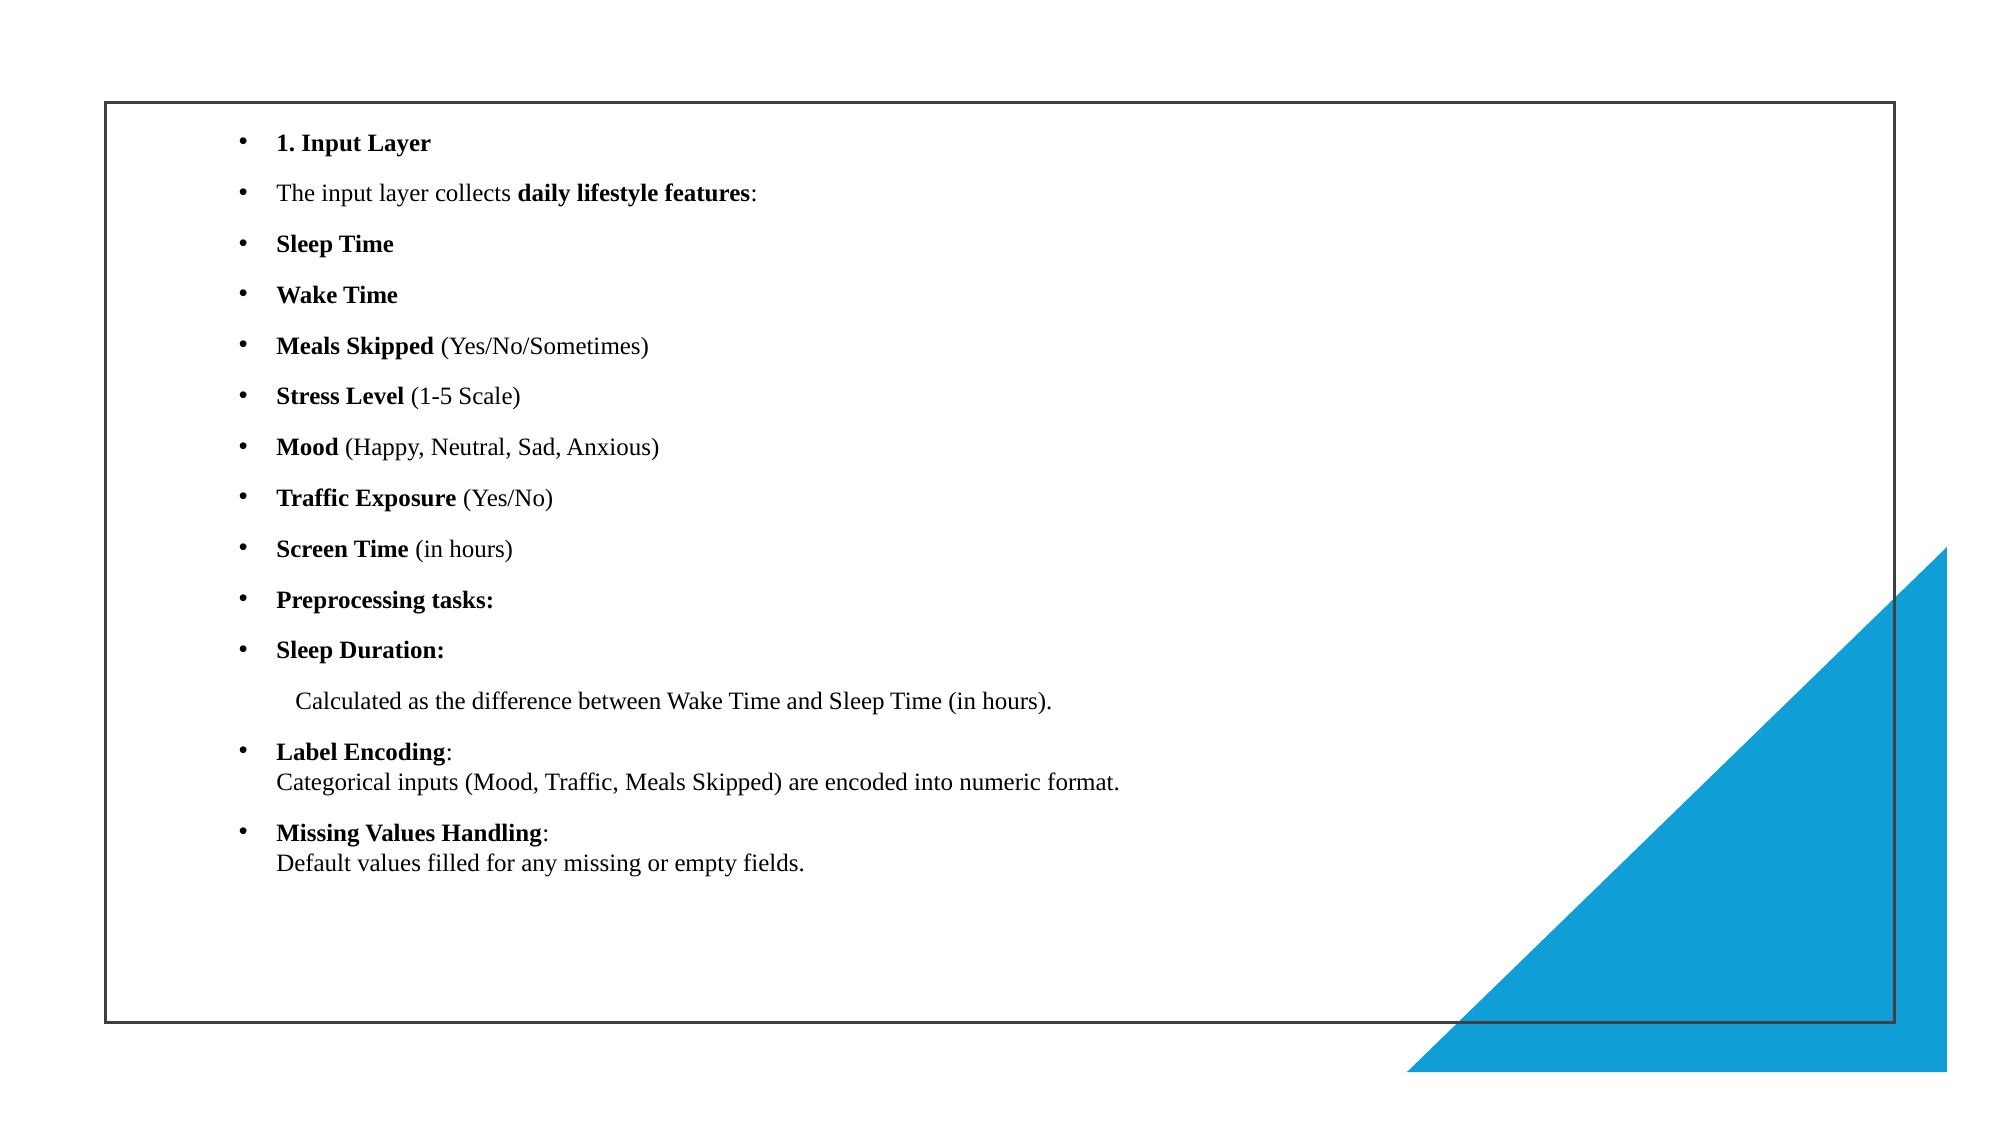

1. Input Layer
The input layer collects daily lifestyle features:
Sleep Time
Wake Time
Meals Skipped (Yes/No/Sometimes)
Stress Level (1-5 Scale)
Mood (Happy, Neutral, Sad, Anxious)
Traffic Exposure (Yes/No)
Screen Time (in hours)
Preprocessing tasks:
Sleep Duration:
         Calculated as the difference between Wake Time and Sleep Time (in hours).
Label Encoding:
Categorical inputs (Mood, Traffic, Meals Skipped) are encoded into numeric format.
Missing Values Handling:
Default values filled for any missing or empty fields.